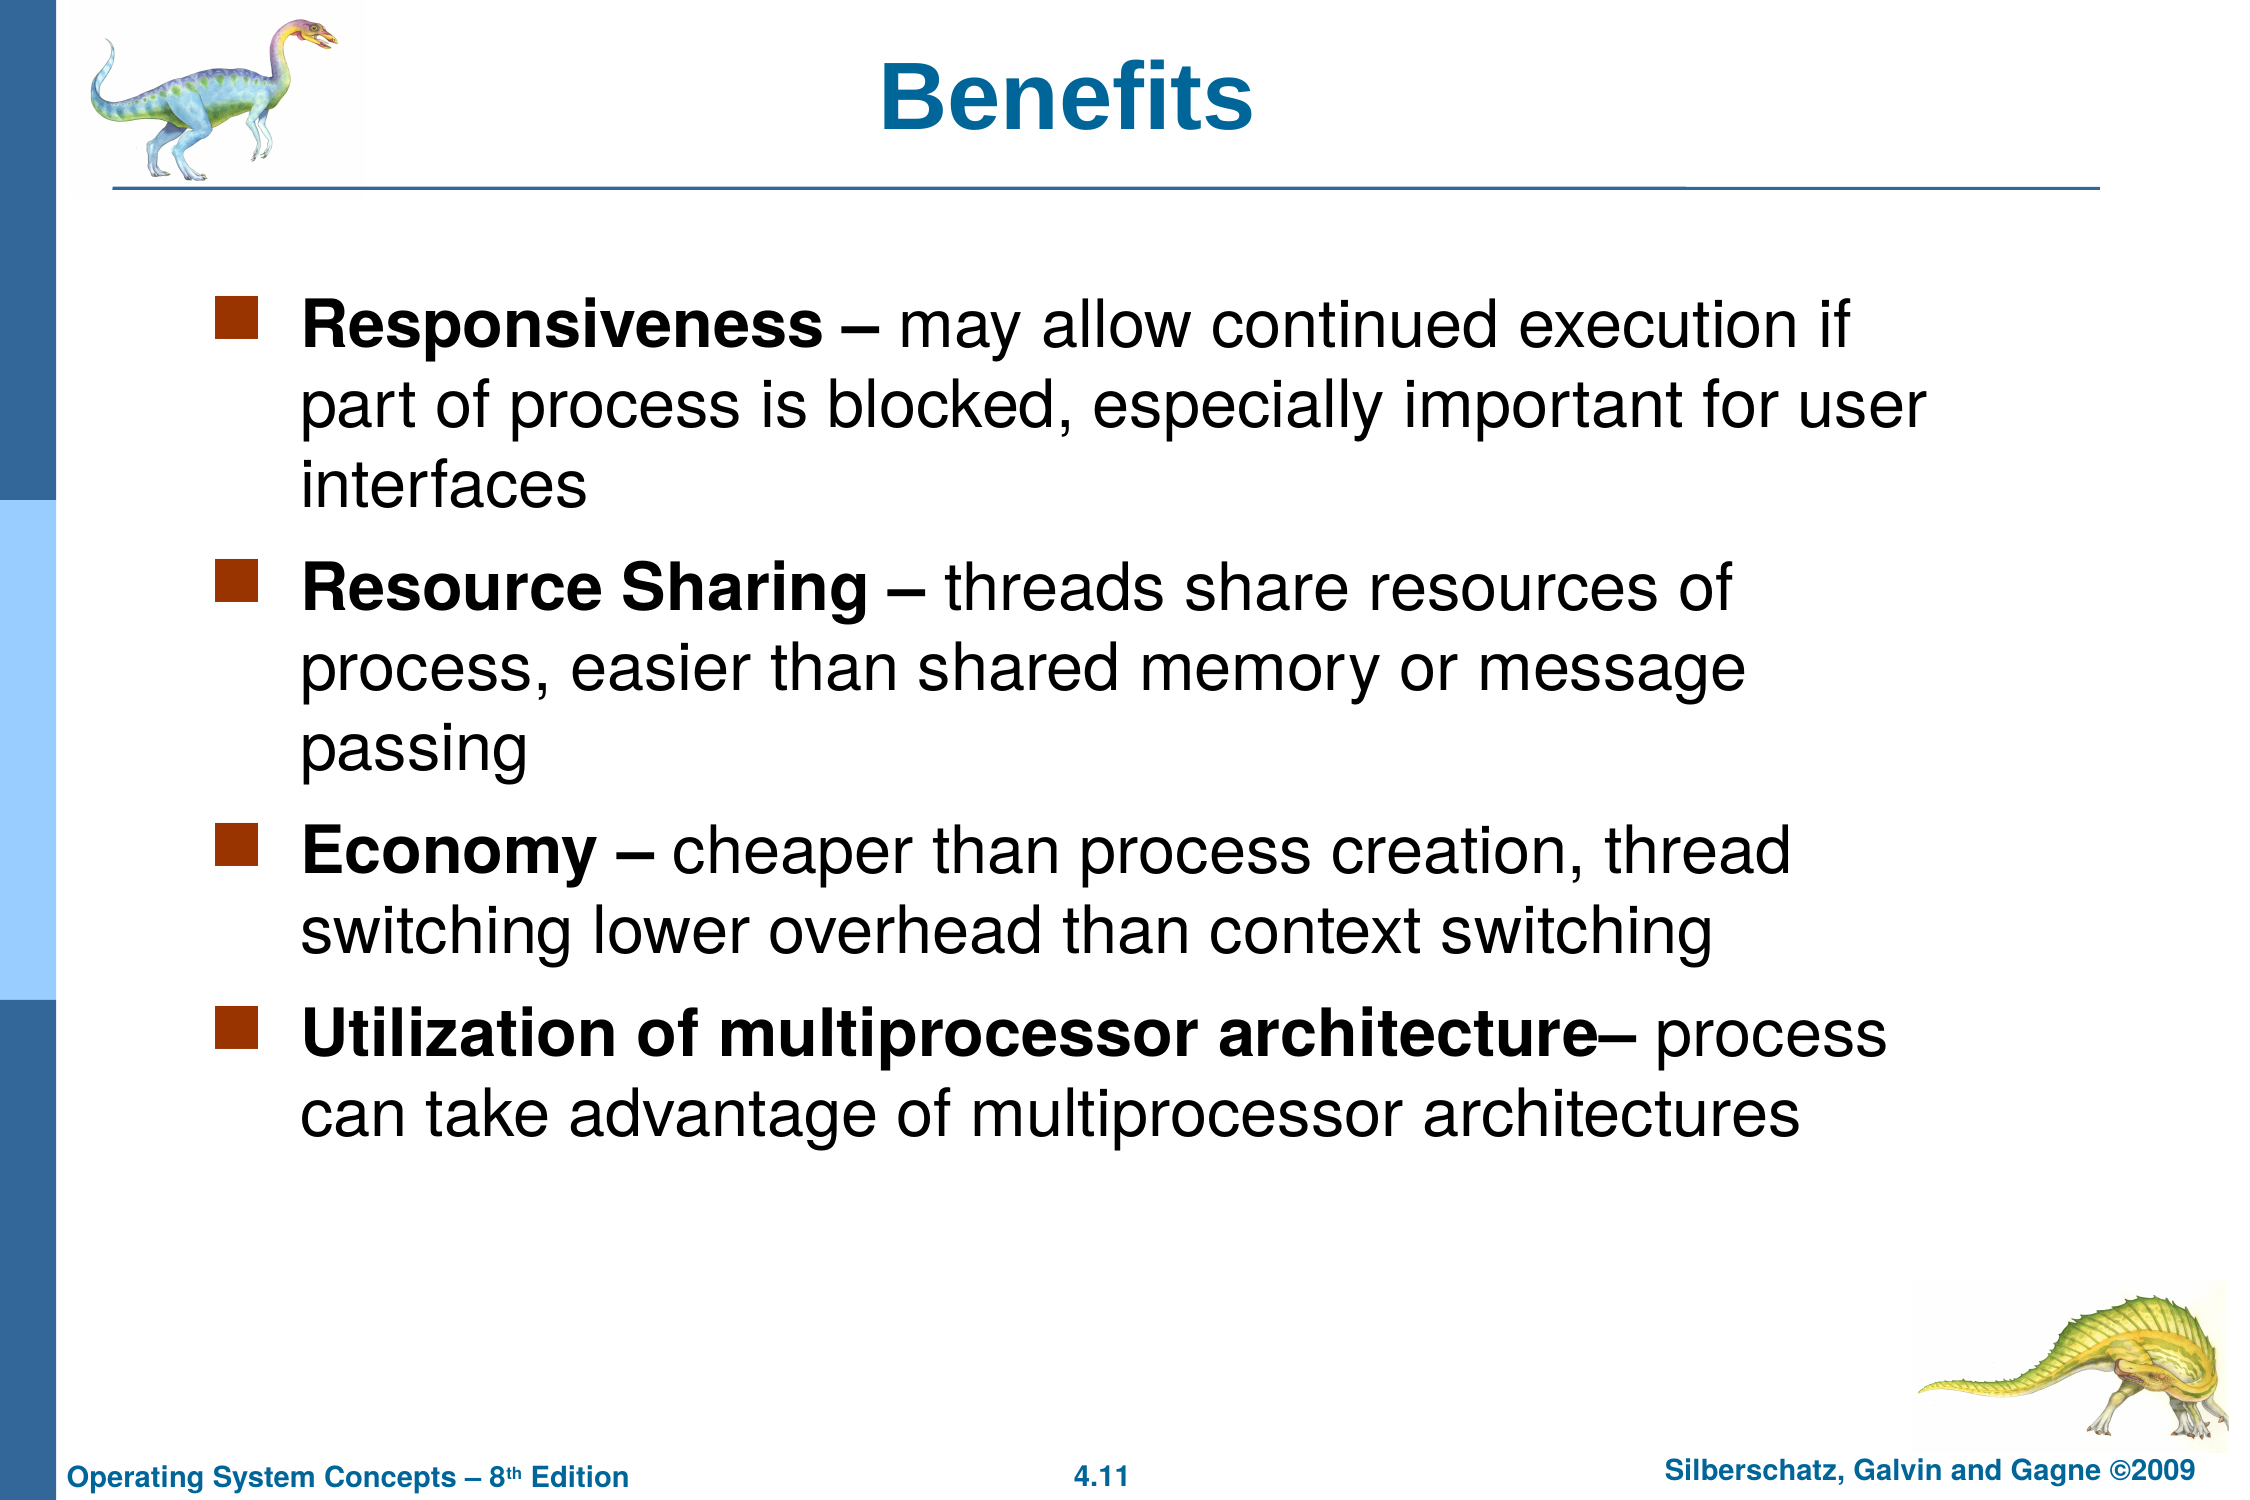

# Benefits
Responsiveness – may allow continued execution if part of process is blocked, especially important for user interfaces
Resource Sharing – threads share resources of process, easier than shared memory or message passing
Economy – cheaper than process creation, thread switching lower overhead than context switching
Utilization of multiprocessor architecture– process can take advantage of multiprocessor architectures